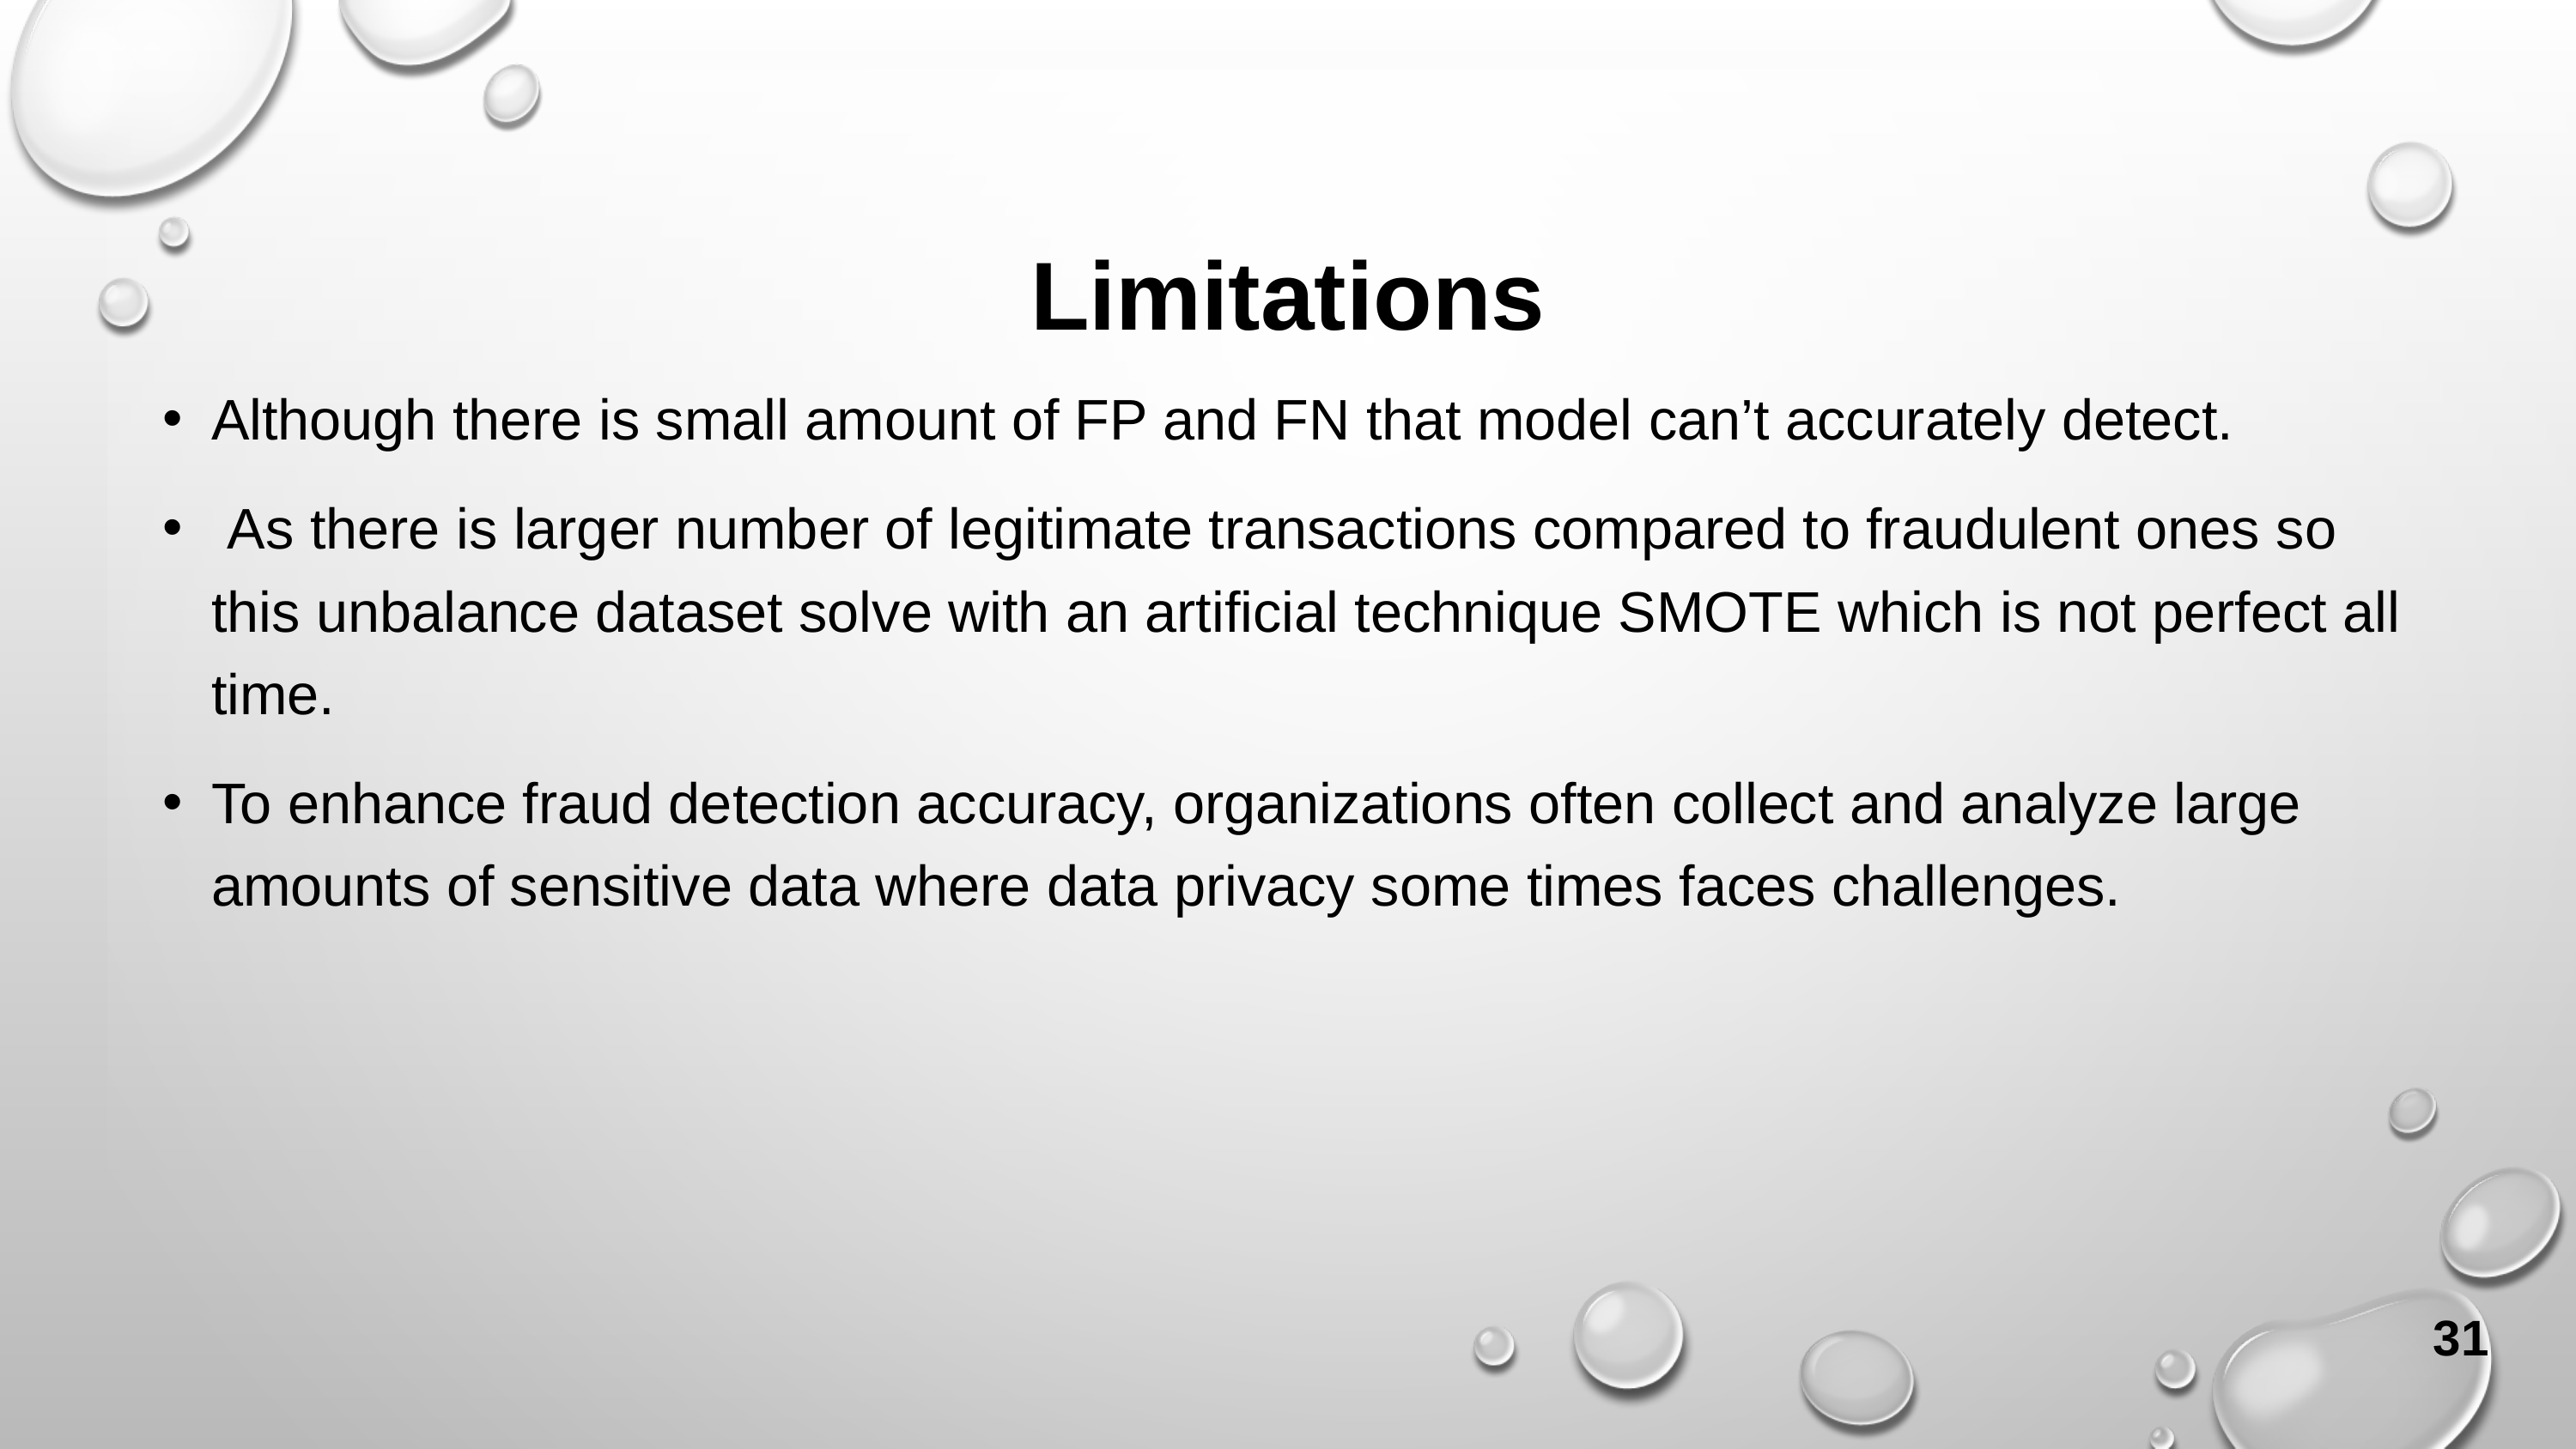

# Limitations
Although there is small amount of FP and FN that model can’t accurately detect.
 As there is larger number of legitimate transactions compared to fraudulent ones so this unbalance dataset solve with an artificial technique SMOTE which is not perfect all time.
To enhance fraud detection accuracy, organizations often collect and analyze large amounts of sensitive data where data privacy some times faces challenges.
31